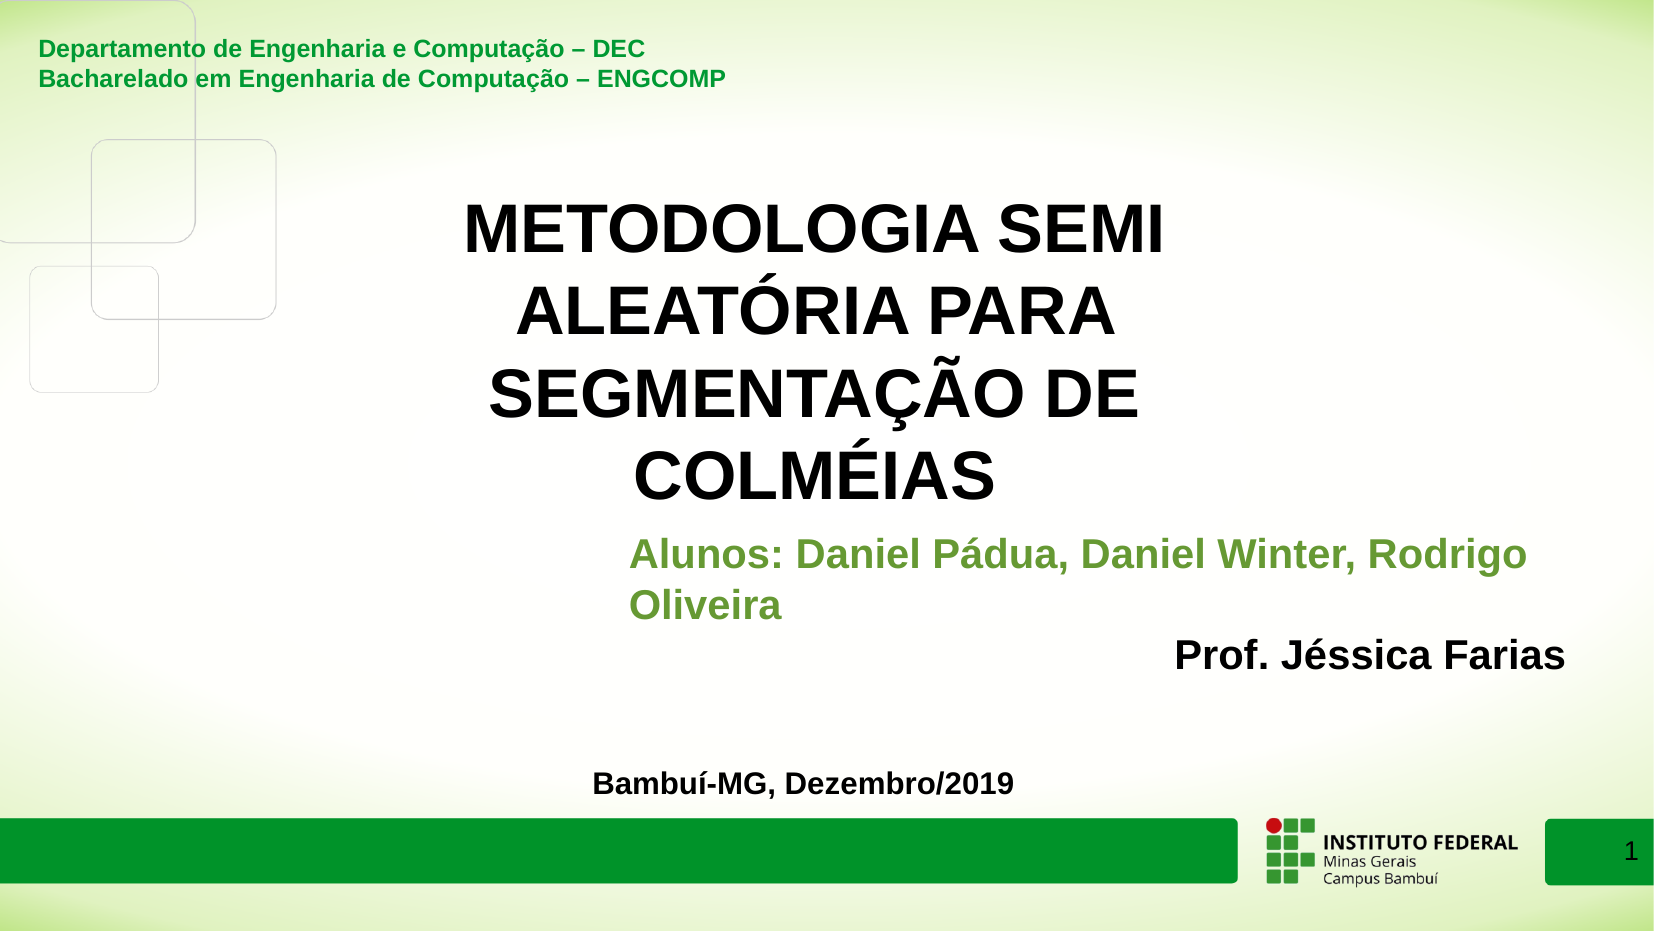

METODOLOGIA SEMI ALEATÓRIA PARA SEGMENTAÇÃO DE COLMÉIAS
Alunos: Daniel Pádua, Daniel Winter, Rodrigo Oliveira
Prof. Jéssica Farias
Bambuí-MG, Dezembro/2019
1